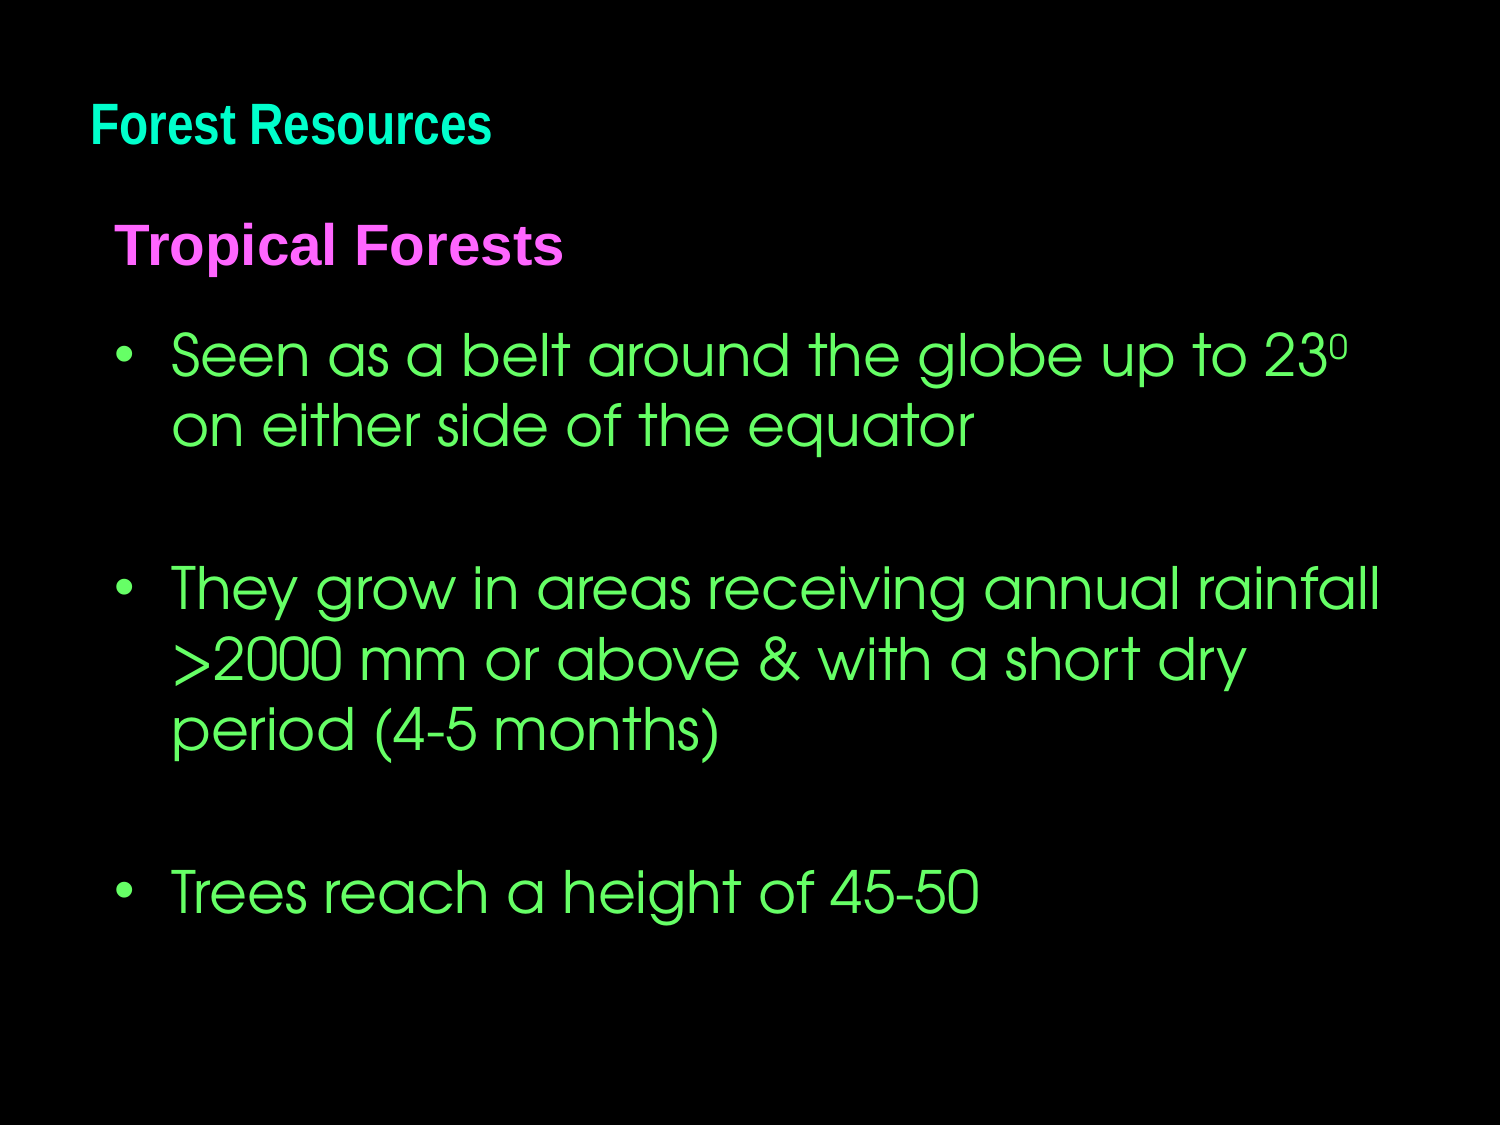

Forest Resources
Tropical Forests

Seen as a belt around the globe up to 230 on either side of the equator

They grow in areas receiving annual rainfall >2000 mm or above & with a short dry period (4-5 months)

Trees reach a height of 45-50